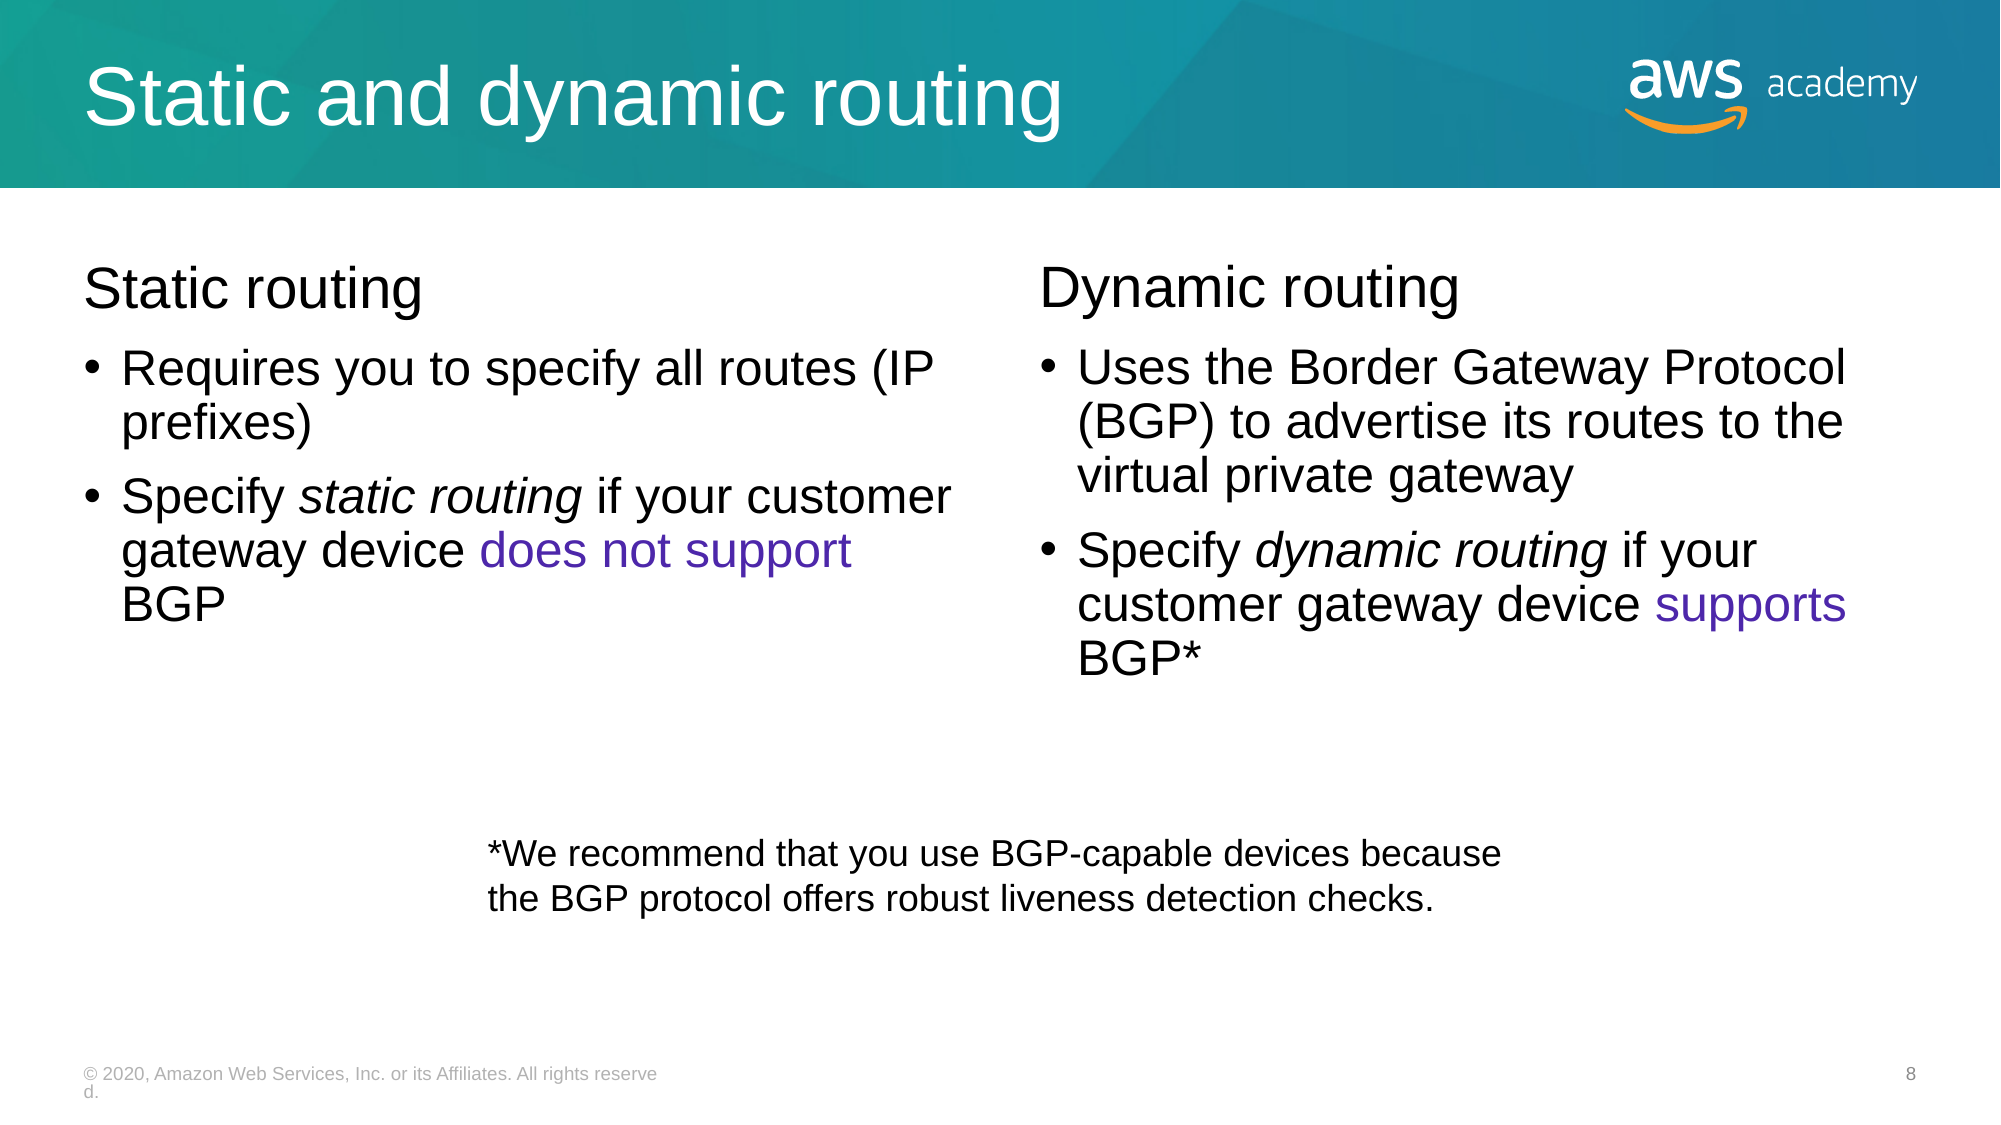

# Static and dynamic routing
Dynamic routing
Uses the Border Gateway Protocol (BGP) to advertise its routes to the virtual private gateway
Specify dynamic routing if your customer gateway device supports BGP*

Static routing
Requires you to specify all routes (IP prefixes)
Specify static routing if your customer gateway device does not support BGP

*We recommend that you use BGP-capable devices because
the BGP protocol offers robust liveness detection checks.
© 2020, Amazon Web Services, Inc. or its Affiliates. All rights reserved.
8